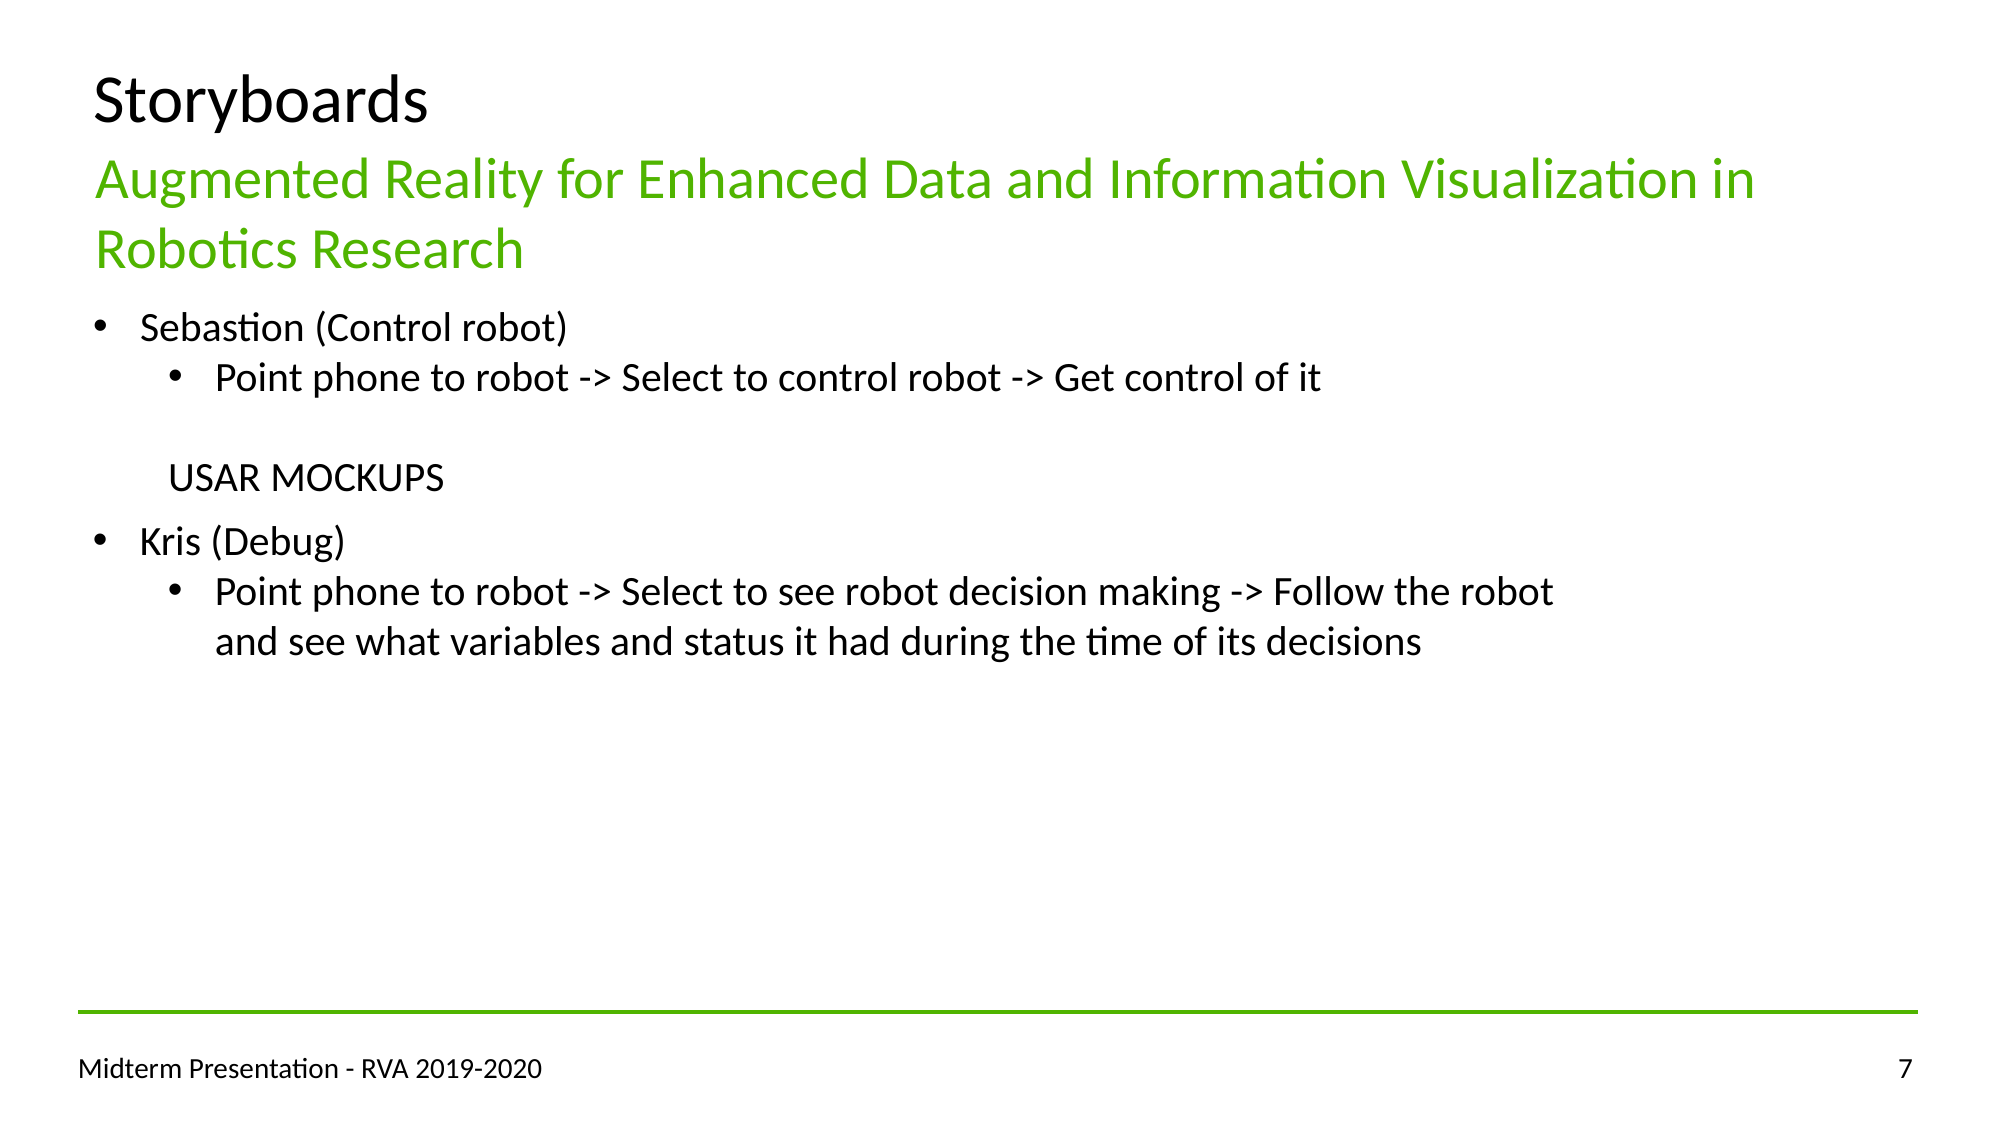

Storyboards
Augmented Reality for Enhanced Data and Information Visualization in Robotics Research
Sebastion (Control robot)
Point phone to robot -> Select to control robot -> Get control of it

USAR MOCKUPS
Kris (Debug)
Point phone to robot -> Select to see robot decision making -> Follow the robot and see what variables and status it had during the time of its decisions

Midterm Presentation - RVA 2019-2020
7